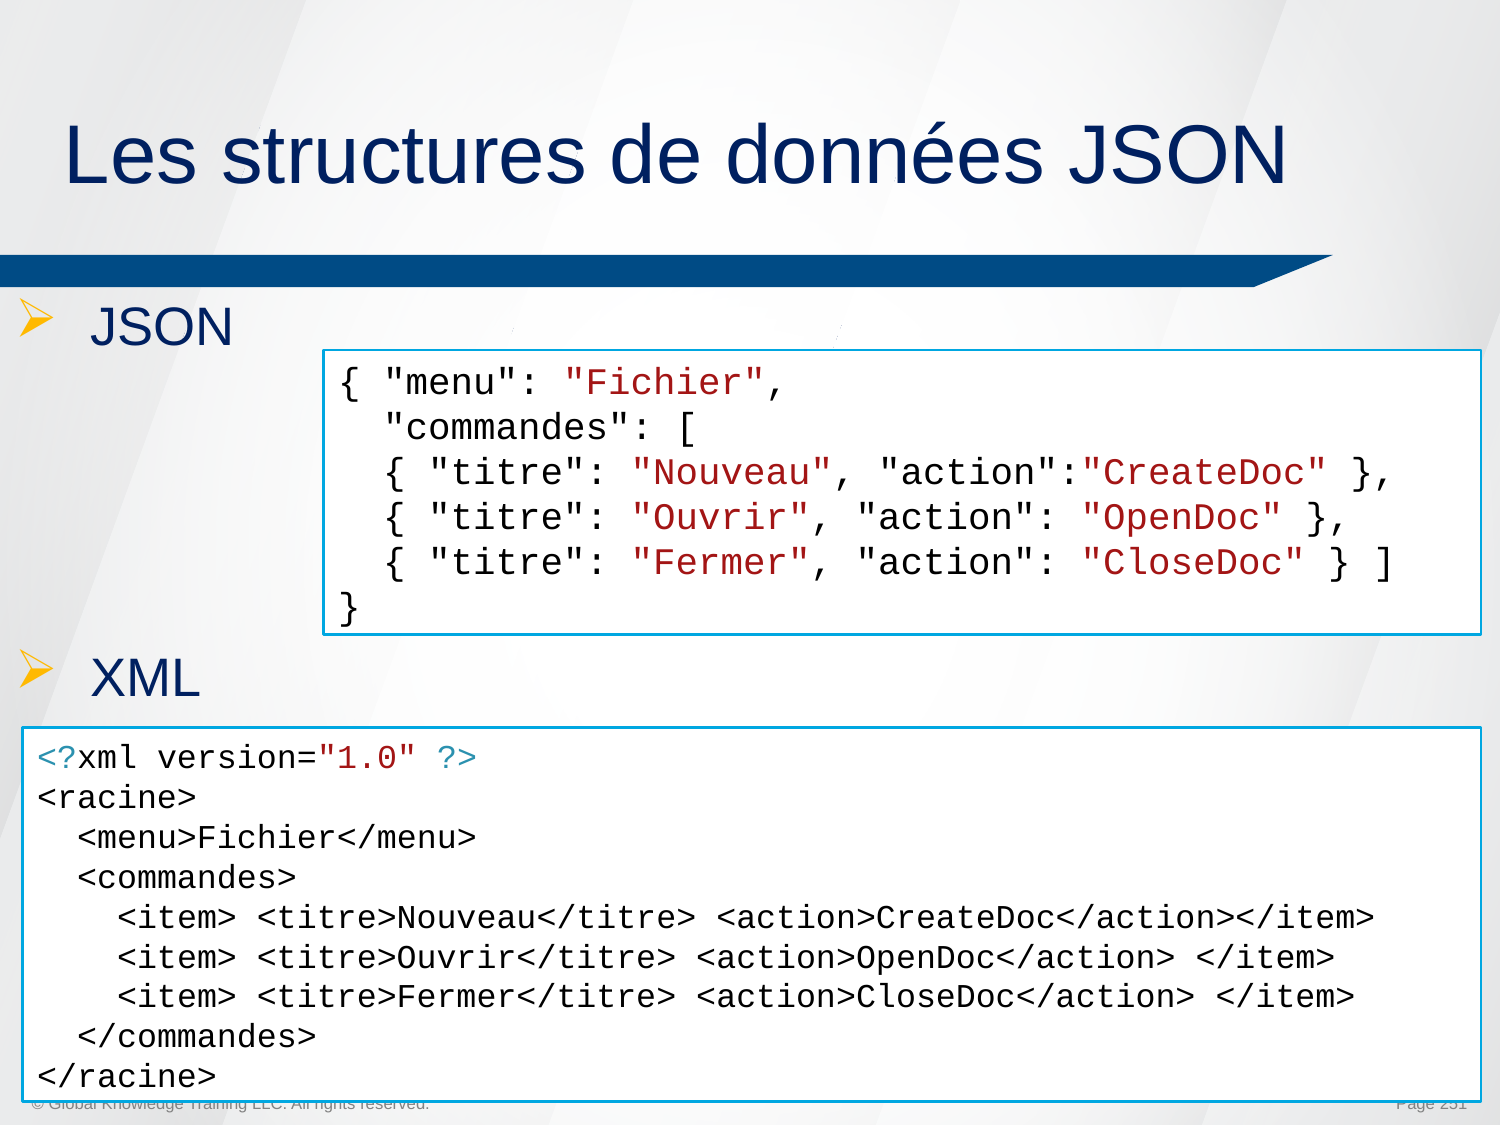

# Les structures de données JSON
JSON

XML
{ "menu": "Fichier",
  "commandes": [
  { "titre": "Nouveau", "action":"CreateDoc" },
  { "titre": "Ouvrir", "action": "OpenDoc" },
  { "titre": "Fermer", "action": "CloseDoc" } ]
}
<?xml version="1.0" ?>
<racine>
  <menu>Fichier</menu>
  <commandes>
    <item> <titre>Nouveau</titre> <action>CreateDoc</action></item>
    <item> <titre>Ouvrir</titre> <action>OpenDoc</action> </item>
    <item> <titre>Fermer</titre> <action>CloseDoc</action> </item>
  </commandes>
</racine>